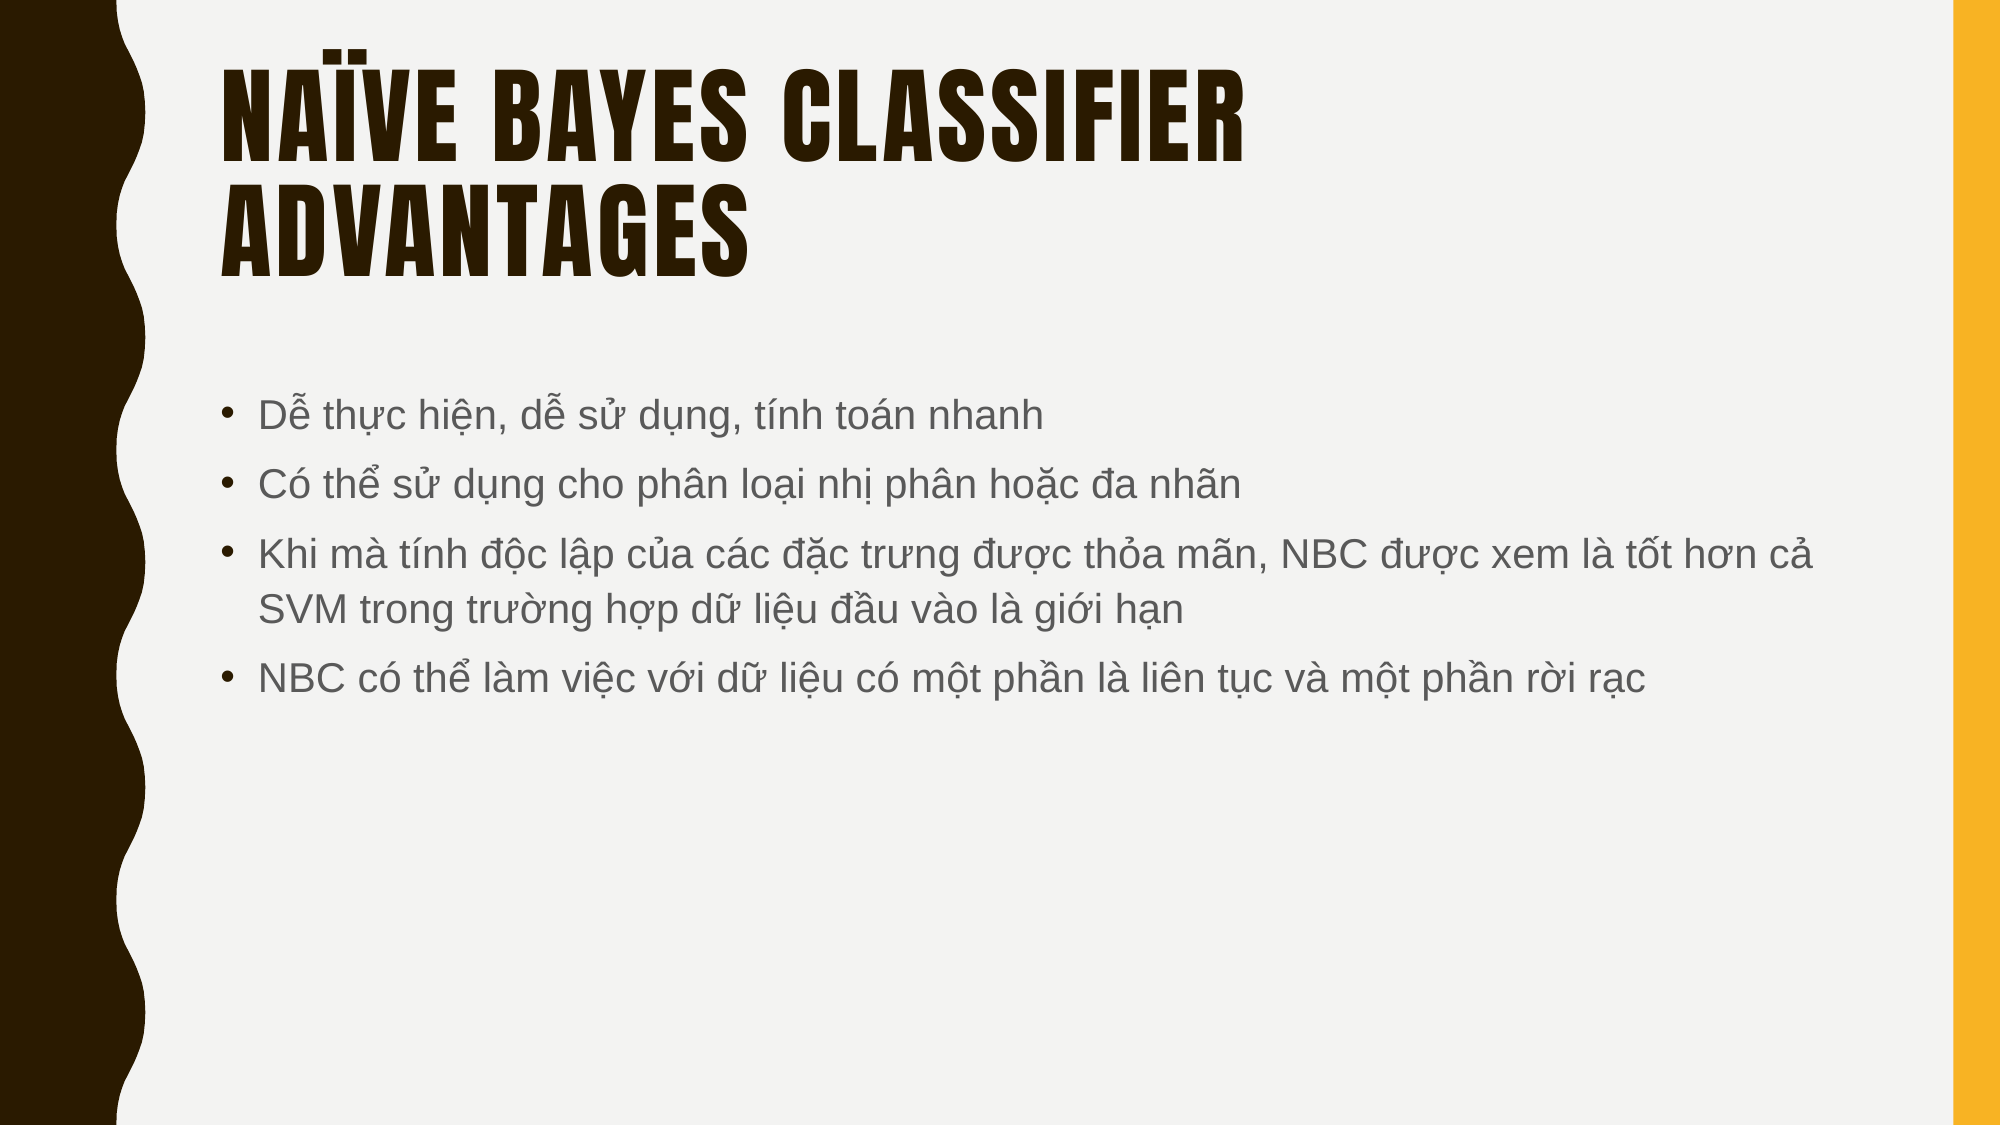

# Naïve bayes classifier advantages
Dễ thực hiện, dễ sử dụng, tính toán nhanh
Có thể sử dụng cho phân loại nhị phân hoặc đa nhãn
Khi mà tính độc lập của các đặc trưng được thỏa mãn, NBC được xem là tốt hơn cả SVM trong trường hợp dữ liệu đầu vào là giới hạn
NBC có thể làm việc với dữ liệu có một phần là liên tục và một phần rời rạc